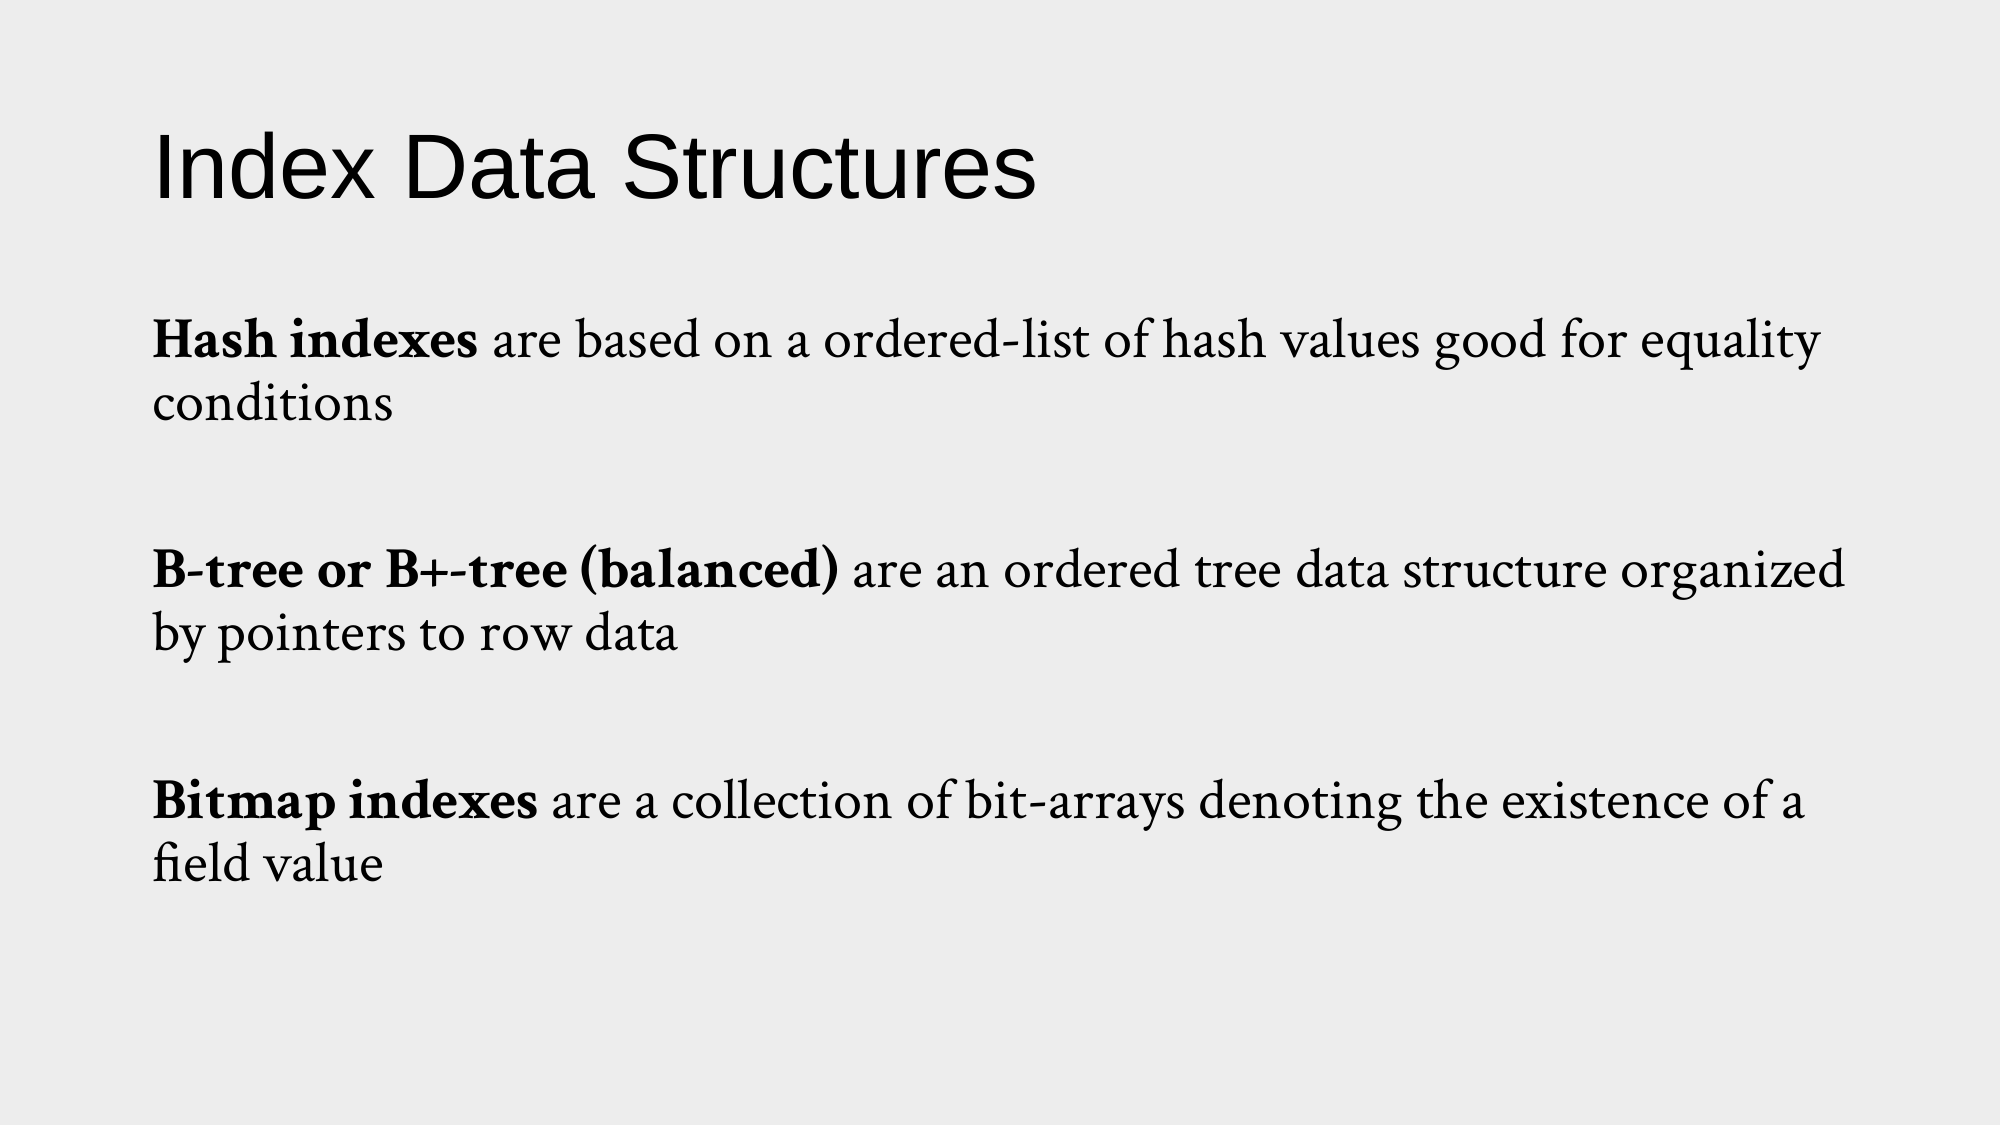

# Index Data Structures
Hash indexes are based on a ordered-list of hash values good for equality conditions

B-tree or B+-tree (balanced) are an ordered tree data structure organized by pointers to row data

Bitmap indexes are a collection of bit-arrays denoting the existence of a field value